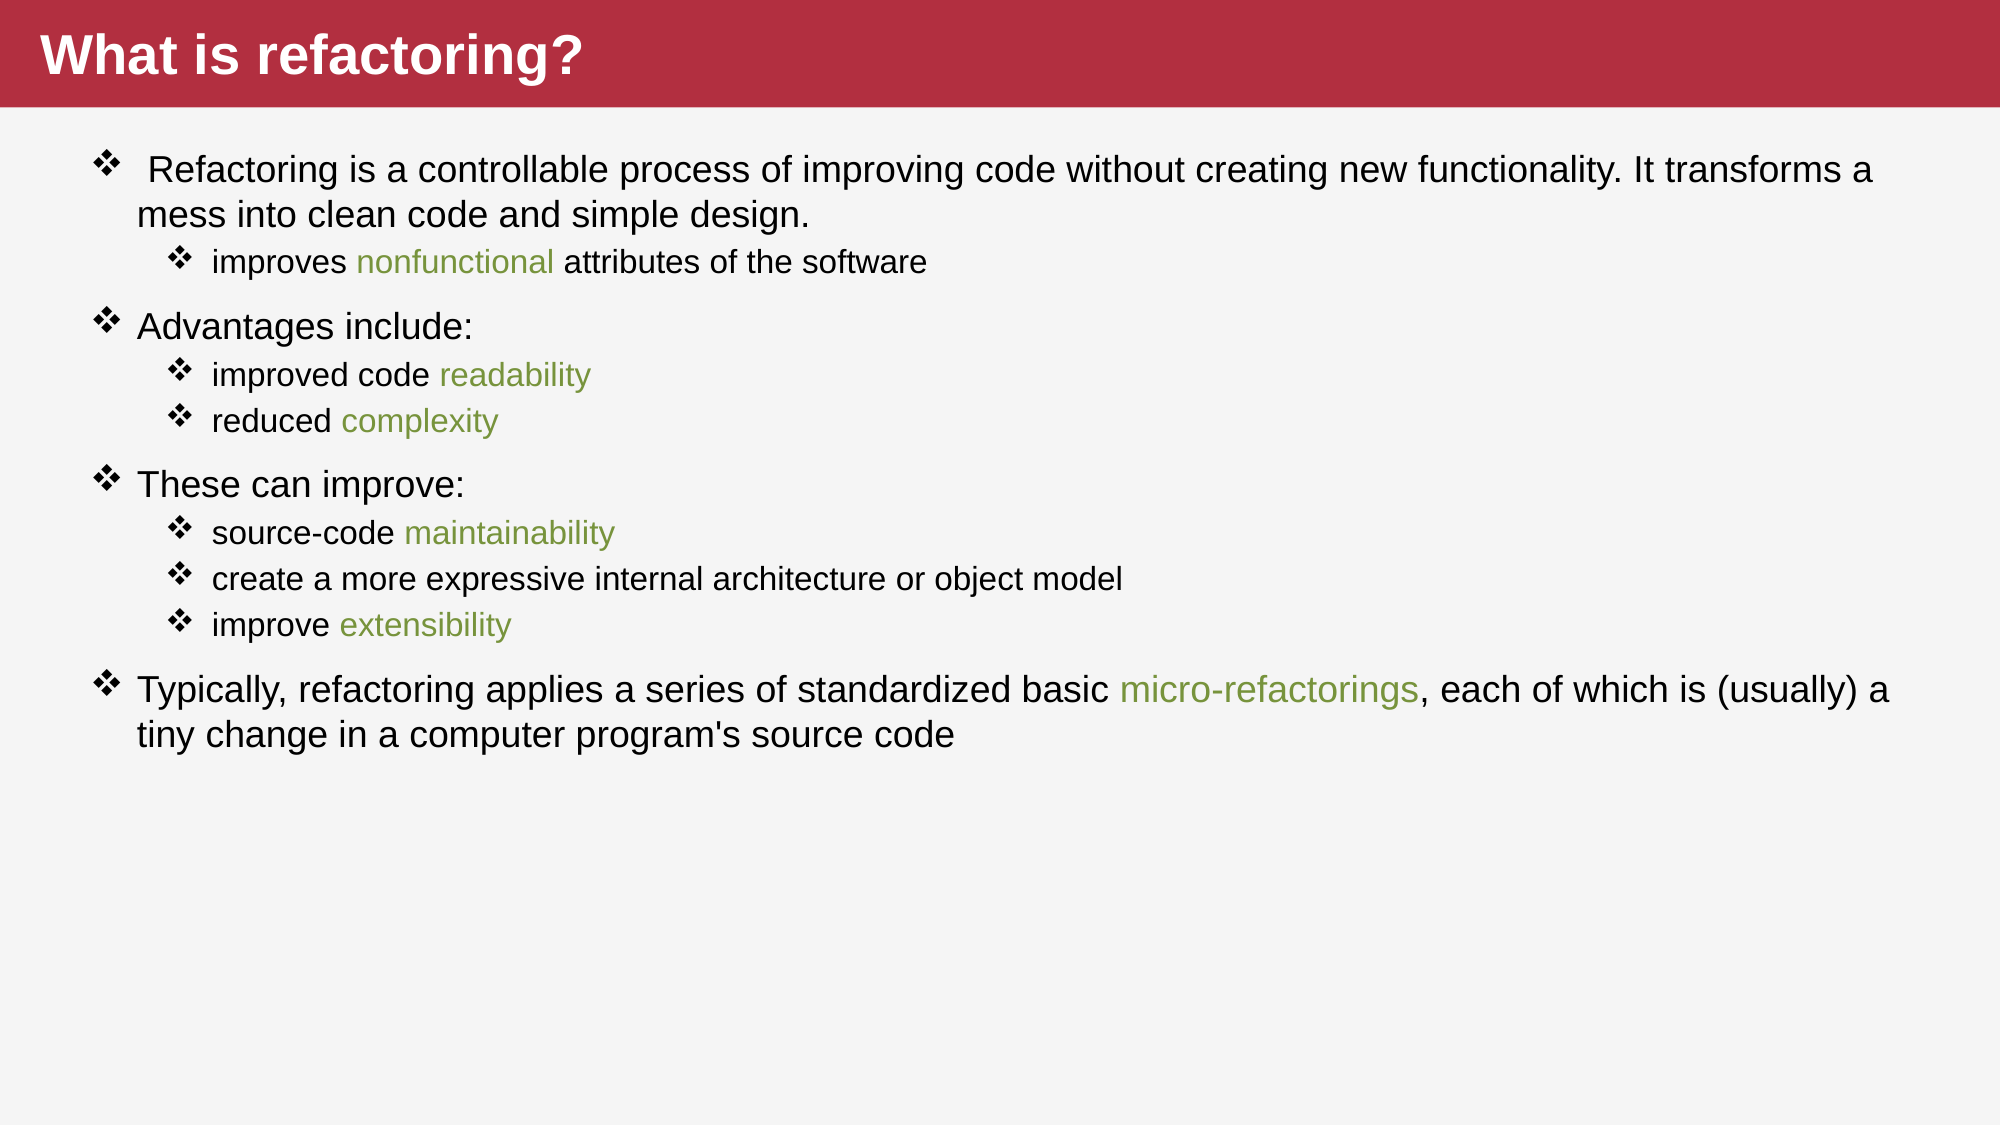

# What is refactoring?
 Refactoring is a controllable process of improving code without creating new functionality. It transforms a mess into clean code and simple design.
improves nonfunctional attributes of the software
Advantages include:
improved code readability
reduced complexity
These can improve:
source-code maintainability
create a more expressive internal architecture or object model
improve extensibility
Typically, refactoring applies a series of standardized basic micro-refactorings, each of which is (usually) a tiny change in a computer program's source code